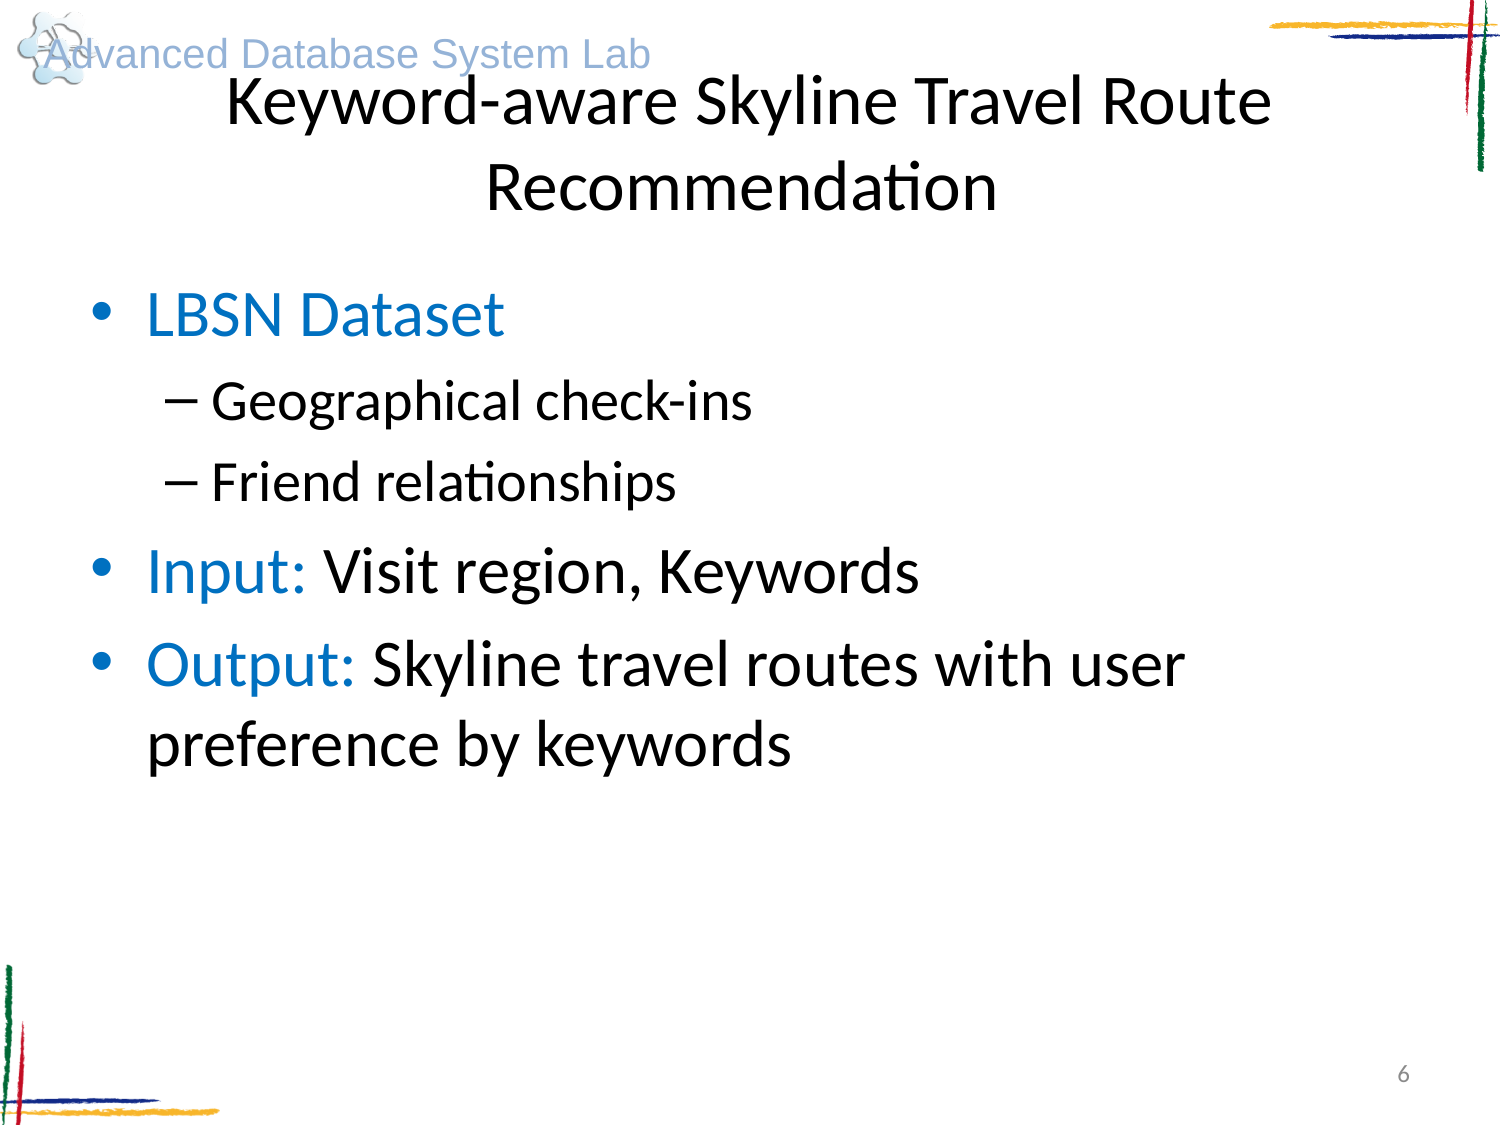

# Keyword-aware Skyline Travel Route Recommendation
LBSN Dataset
Geographical check-ins
Friend relationships
Input: Visit region, Keywords
Output: Skyline travel routes with user preference by keywords
6